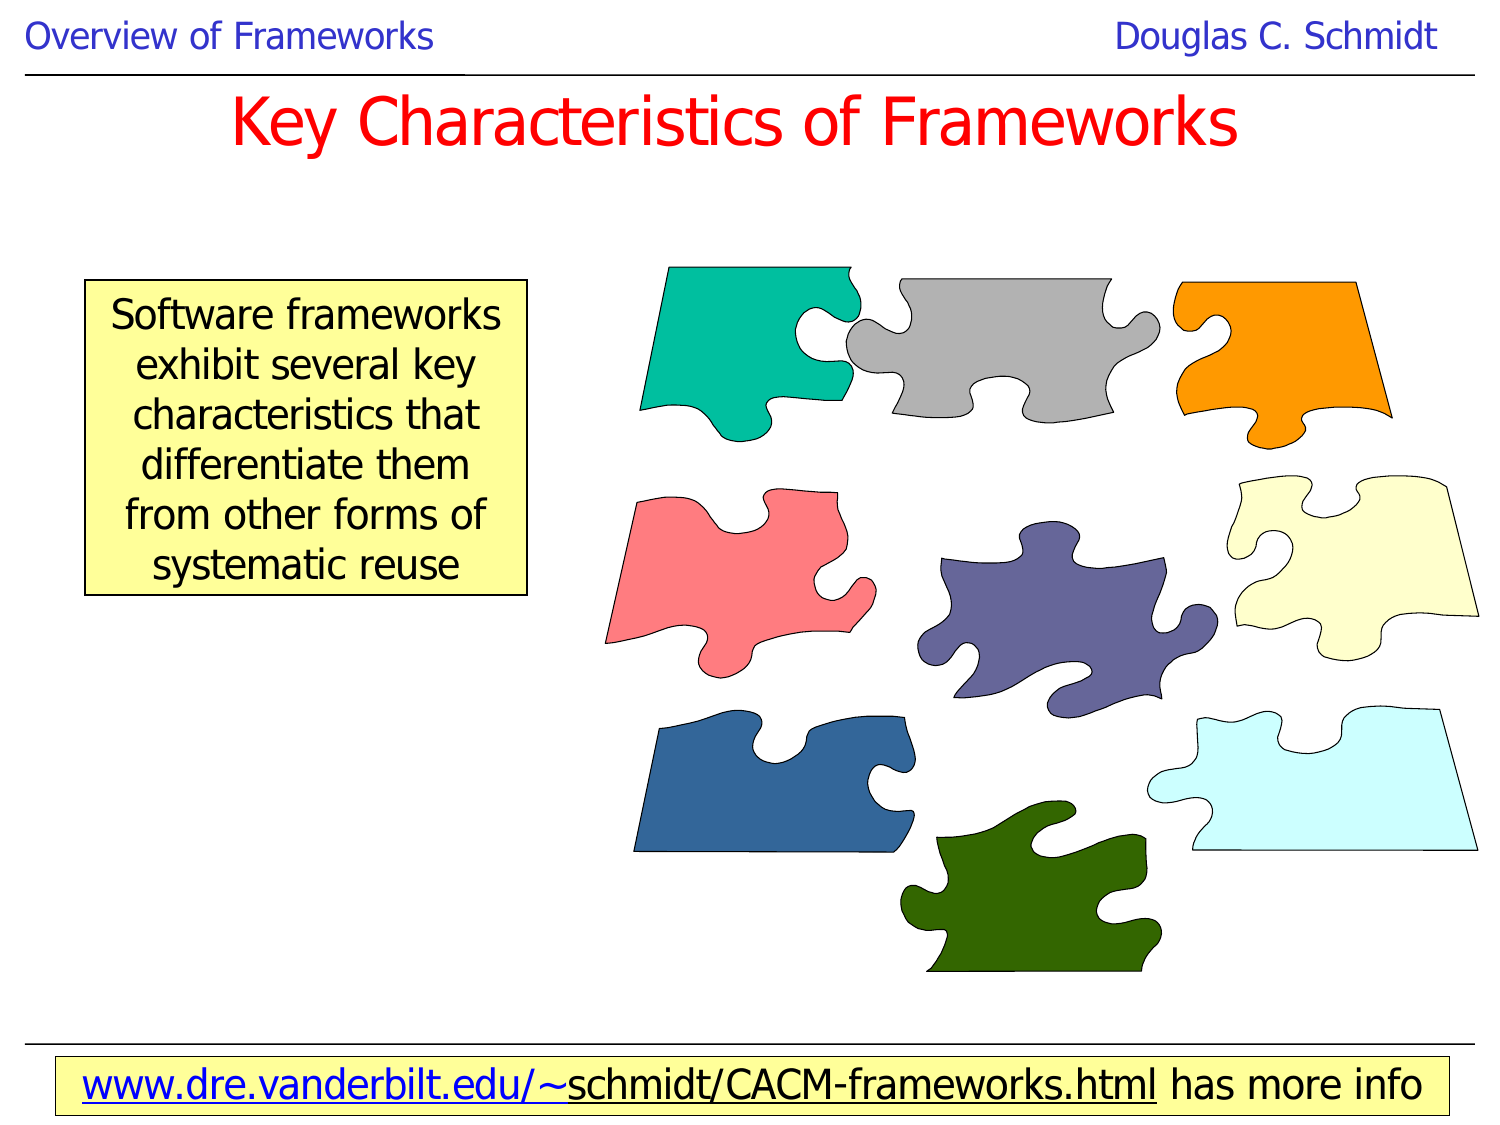

# Key Characteristics of Frameworks

Software frameworks exhibit several key characteristics that differentiate them from other forms of systematic reuse

www.dre.vanderbilt.edu/~schmidt/CACM-frameworks.html has more info